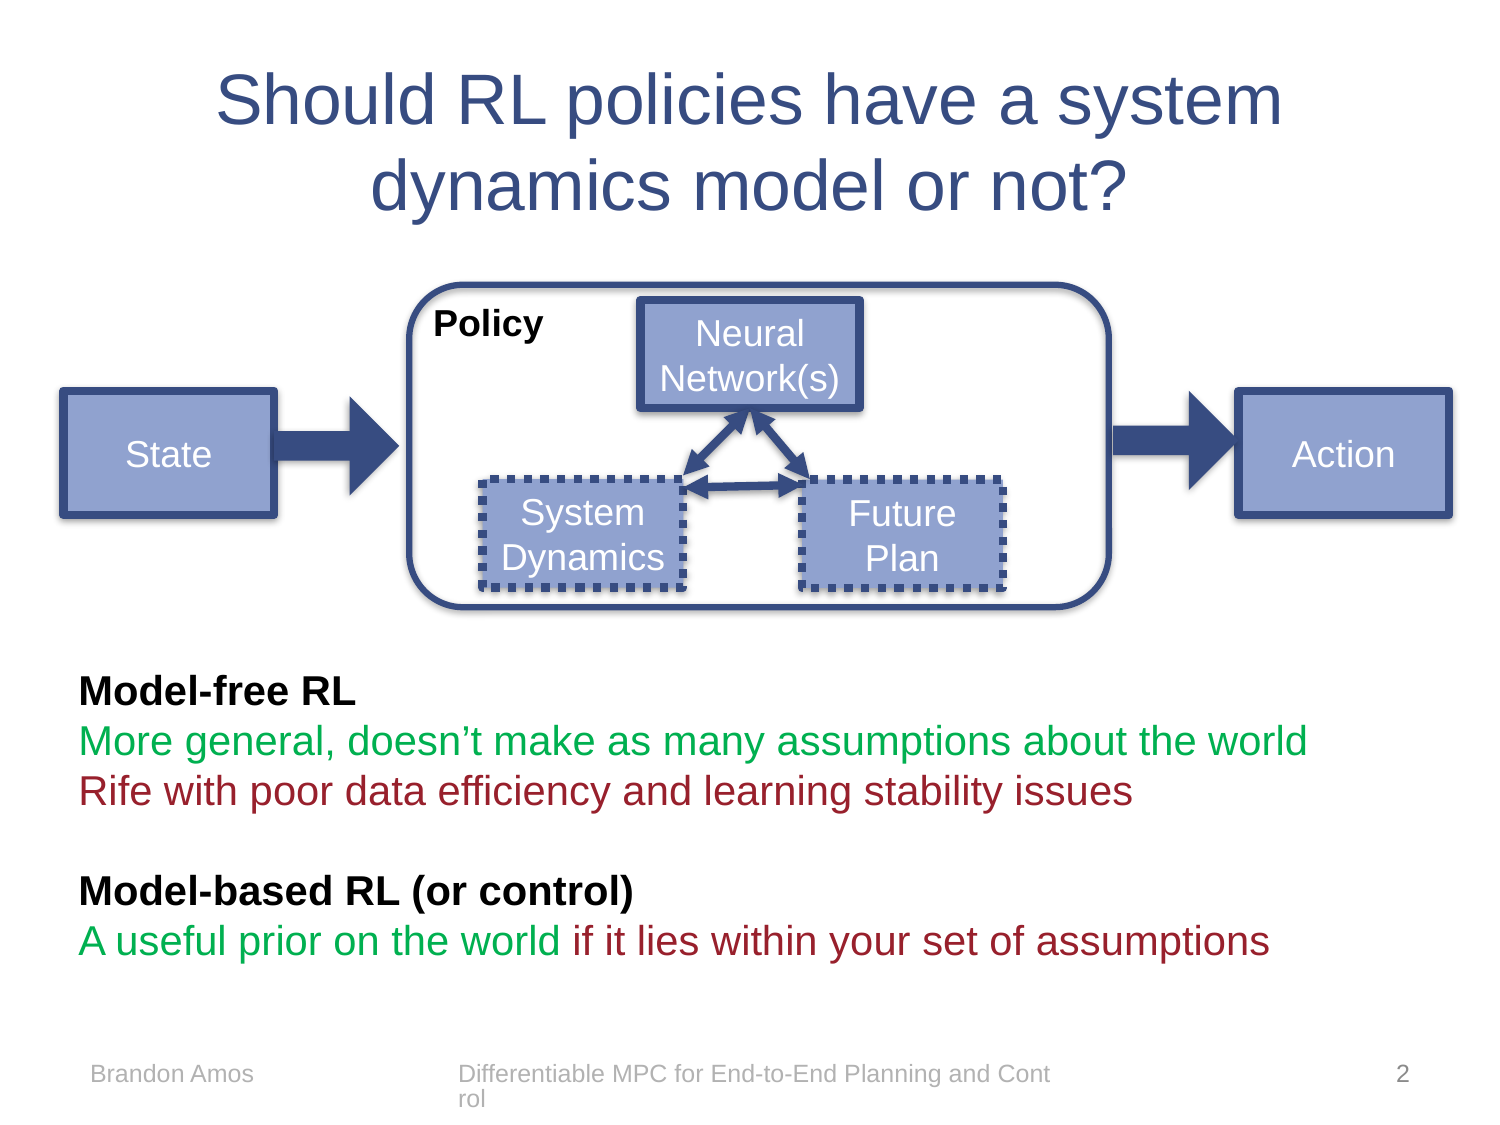

# Should RL policies have a system dynamics model or not?

Policy
Neural Network(s)
State

Action

System Dynamics
Future Plan
Model-free RL
More general, doesn’t make as many assumptions about the world
Rife with poor data efficiency and learning stability issues

Model-based RL (or control)
A useful prior on the world if it lies within your set of assumptions
Differentiable MPC for End-to-End Planning and Control
Brandon Amos
2